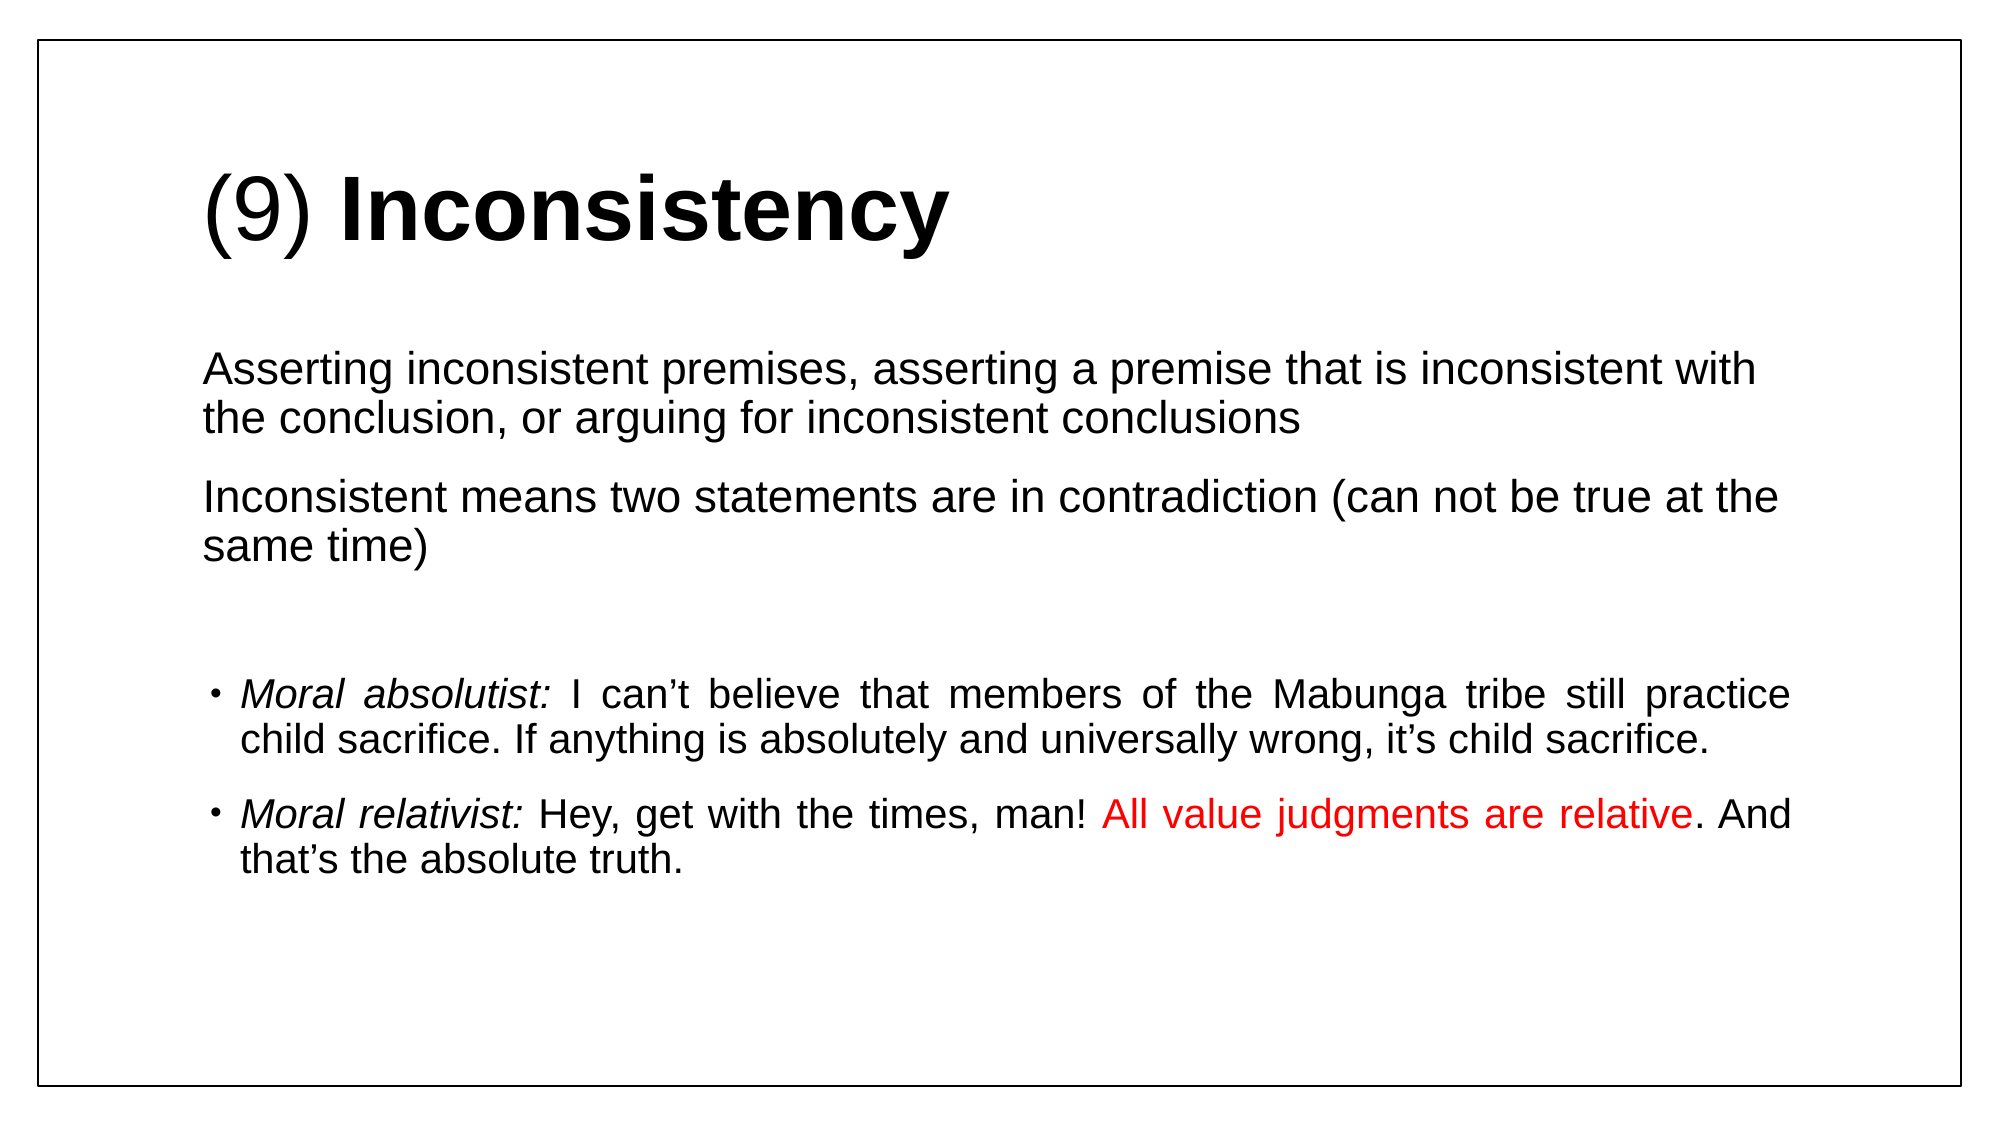

# (9) Inconsistency
Asserting inconsistent premises, asserting a premise that is inconsistent with the conclusion, or arguing for inconsistent conclusions
Inconsistent means two statements are in contradiction (can not be true at the same time)

Moral absolutist: I can’t believe that members of the Mabunga tribe still practice child sacrifice. If anything is absolutely and universally wrong, it’s child sacrifice.
Moral relativist: Hey, get with the times, man! All value judgments are relative. And that’s the absolute truth.